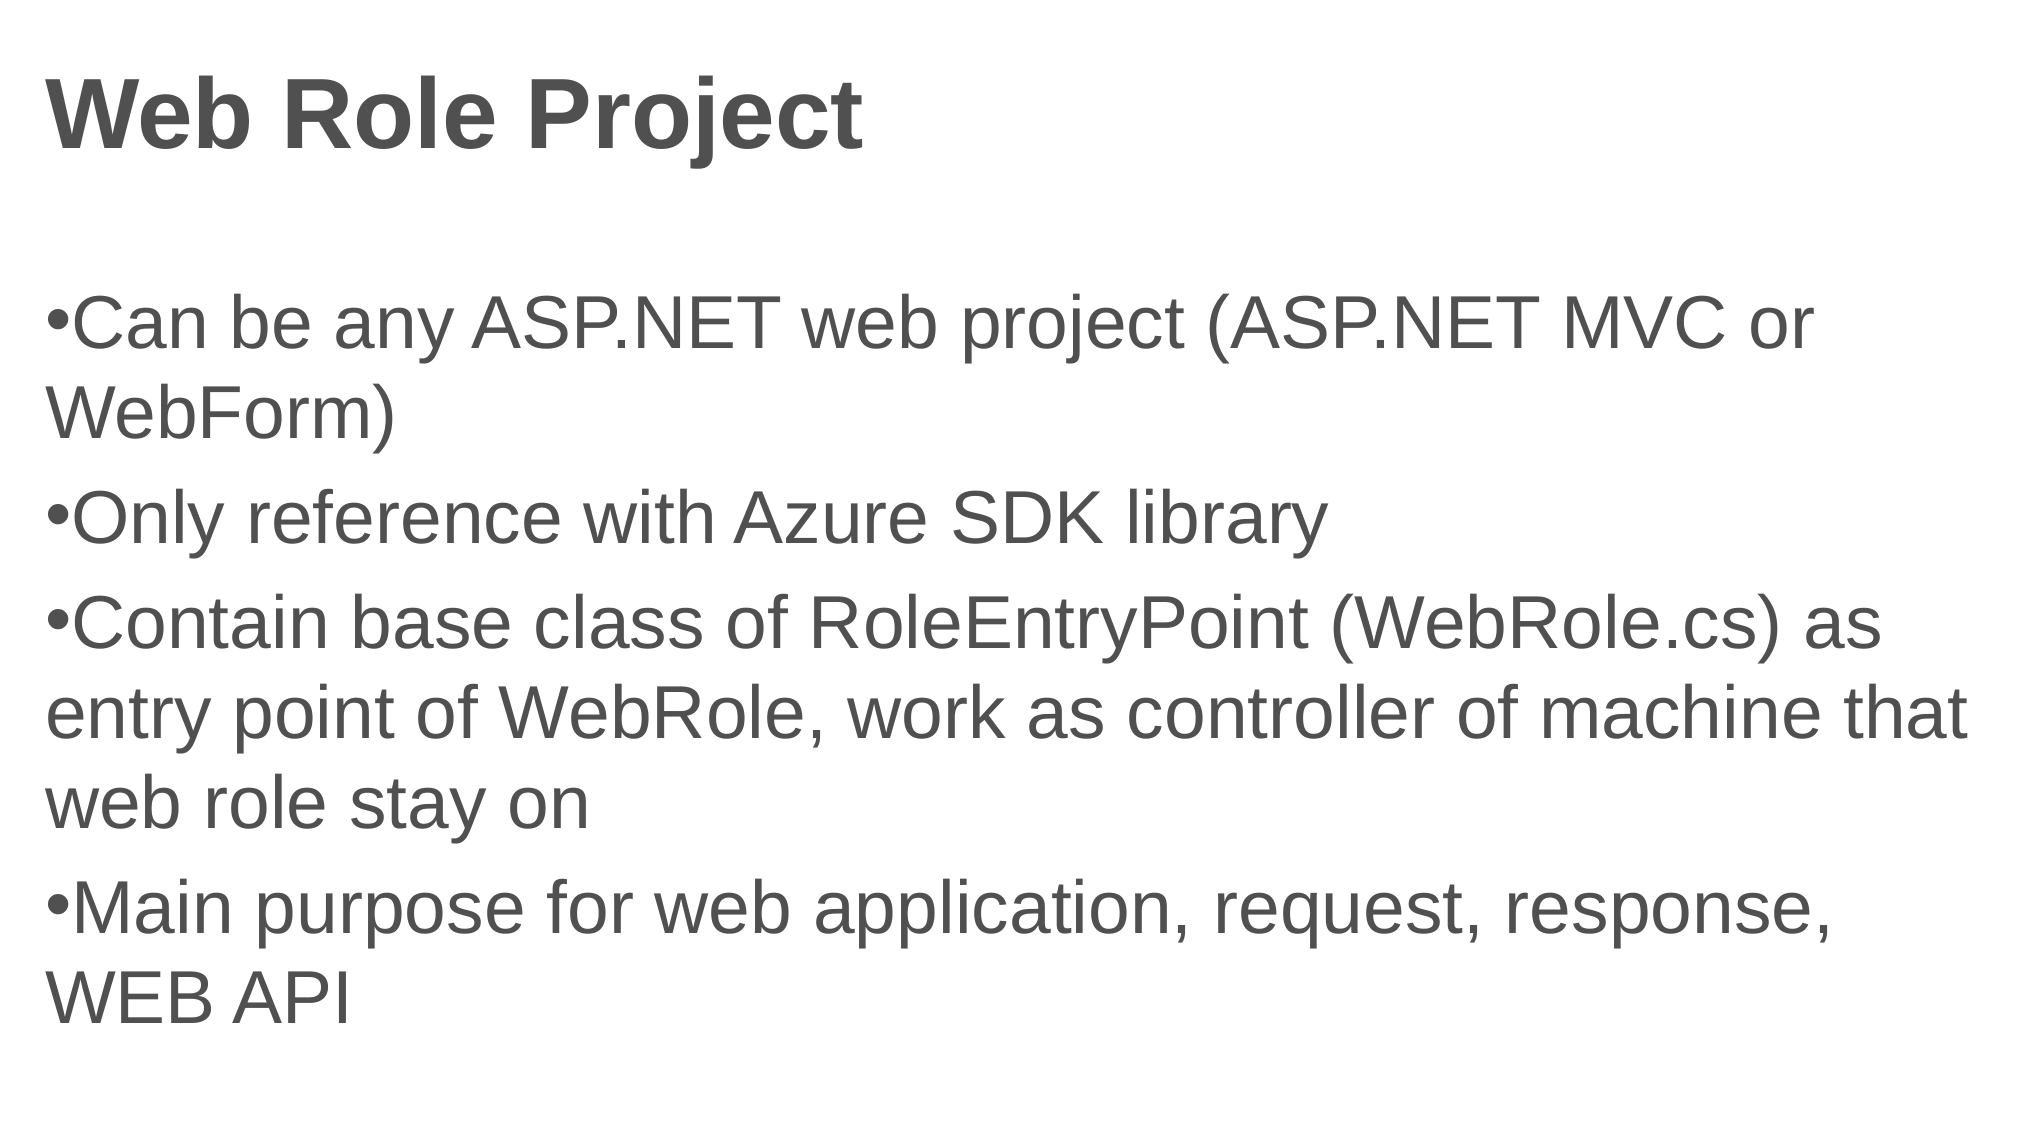

# Web Role Project
Can be any ASP.NET web project (ASP.NET MVC or WebForm)
Only reference with Azure SDK library
Contain base class of RoleEntryPoint (WebRole.cs) as entry point of WebRole, work as controller of machine that web role stay on
Main purpose for web application, request, response, WEB API